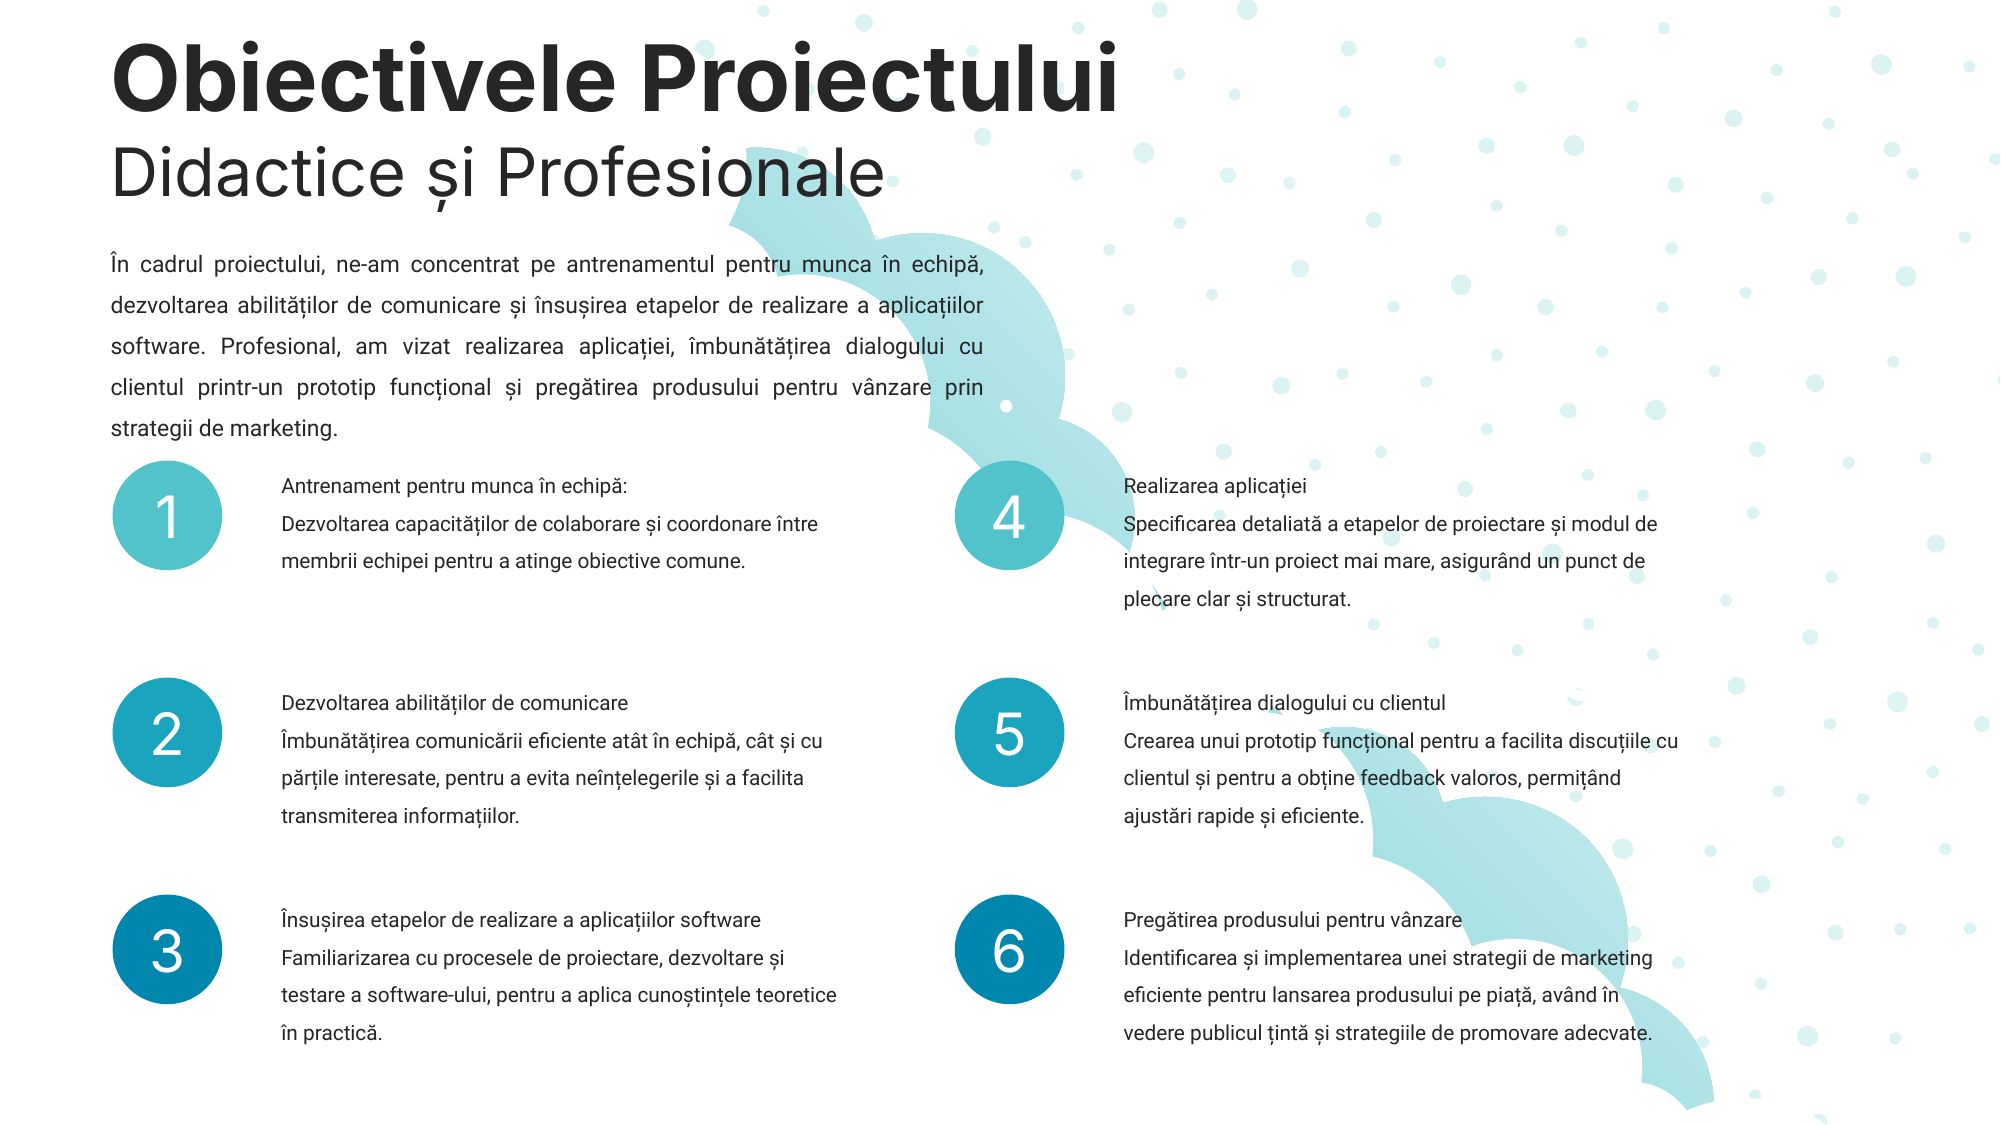

Obiectivele Proiectului
Didactice și Profesionale

În cadrul proiectului, ne-am concentrat pe antrenamentul pentru munca în echipă, dezvoltarea abilităților de comunicare și însușirea etapelor de realizare a aplicațiilor software. Profesional, am vizat realizarea aplicației, îmbunătățirea dialogului cu clientul printr-un prototip funcțional și pregătirea produsului pentru vânzare prin strategii de marketing.

Antrenament pentru munca în echipă:
Dezvoltarea capacităților de colaborare și coordonare între membrii echipei pentru a atinge obiective comune.
Realizarea aplicației
Specificarea detaliată a etapelor de proiectare și modul de integrare într-un proiect mai mare, asigurând un punct de plecare clar și structurat.
1
4

Dezvoltarea abilităților de comunicare
Îmbunătățirea comunicării eficiente atât în echipă, cât și cu părțile interesate, pentru a evita neînțelegerile și a facilita transmiterea informațiilor.
Îmbunătățirea dialogului cu clientul
Crearea unui prototip funcțional pentru a facilita discuțiile cu clientul și pentru a obține feedback valoros, permițând ajustări rapide și eficiente.
2
5

Însușirea etapelor de realizare a aplicațiilor software
Familiarizarea cu procesele de proiectare, dezvoltare și testare a software-ului, pentru a aplica cunoștințele teoretice în practică.
Pregătirea produsului pentru vânzare
Identificarea și implementarea unei strategii de marketing eficiente pentru lansarea produsului pe piață, având în vedere publicul țintă și strategiile de promovare adecvate.
3
6